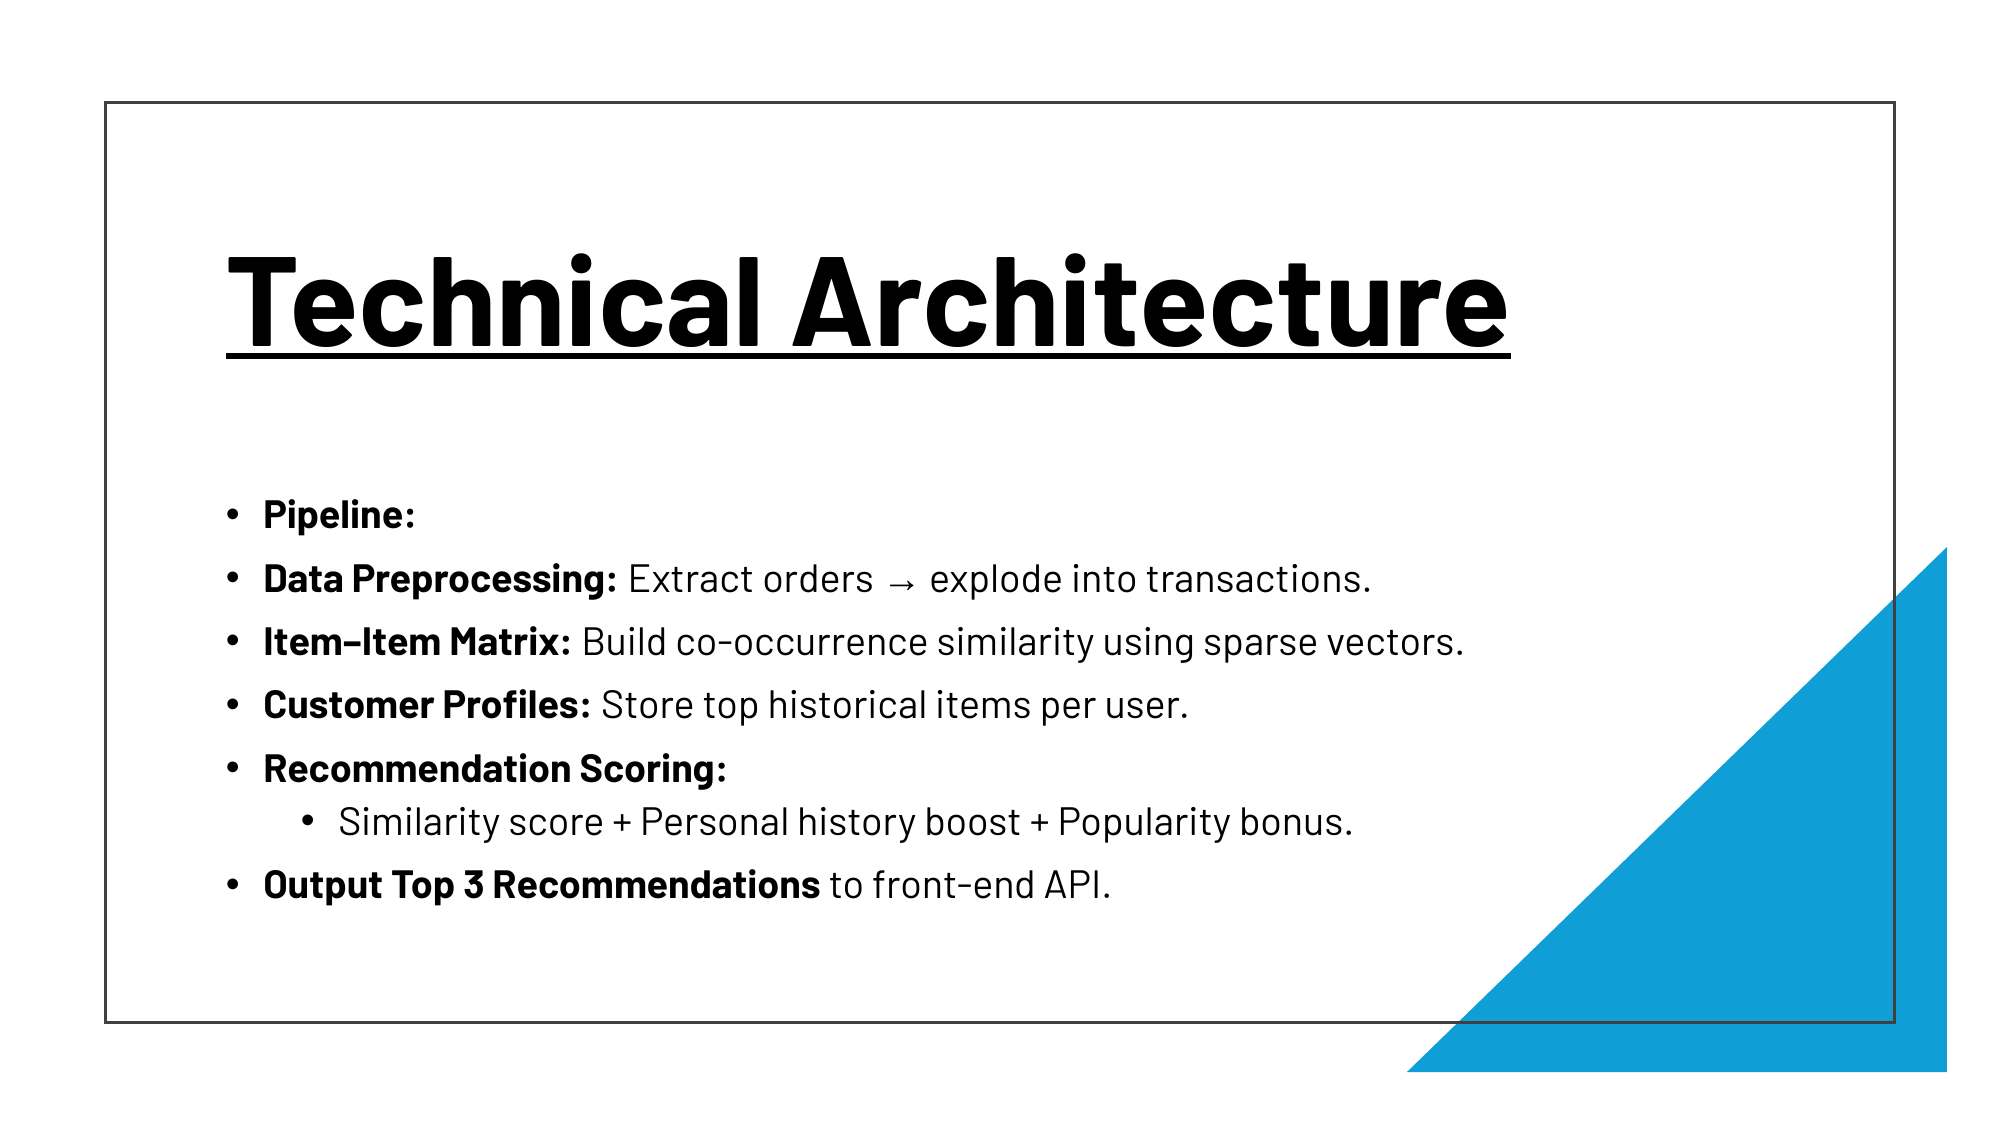

# Technical Architecture
Pipeline:
Data Preprocessing: Extract orders → explode into transactions.
Item–Item Matrix: Build co-occurrence similarity using sparse vectors.
Customer Profiles: Store top historical items per user.
Recommendation Scoring:
Similarity score + Personal history boost + Popularity bonus.
Output Top 3 Recommendations to front-end API.